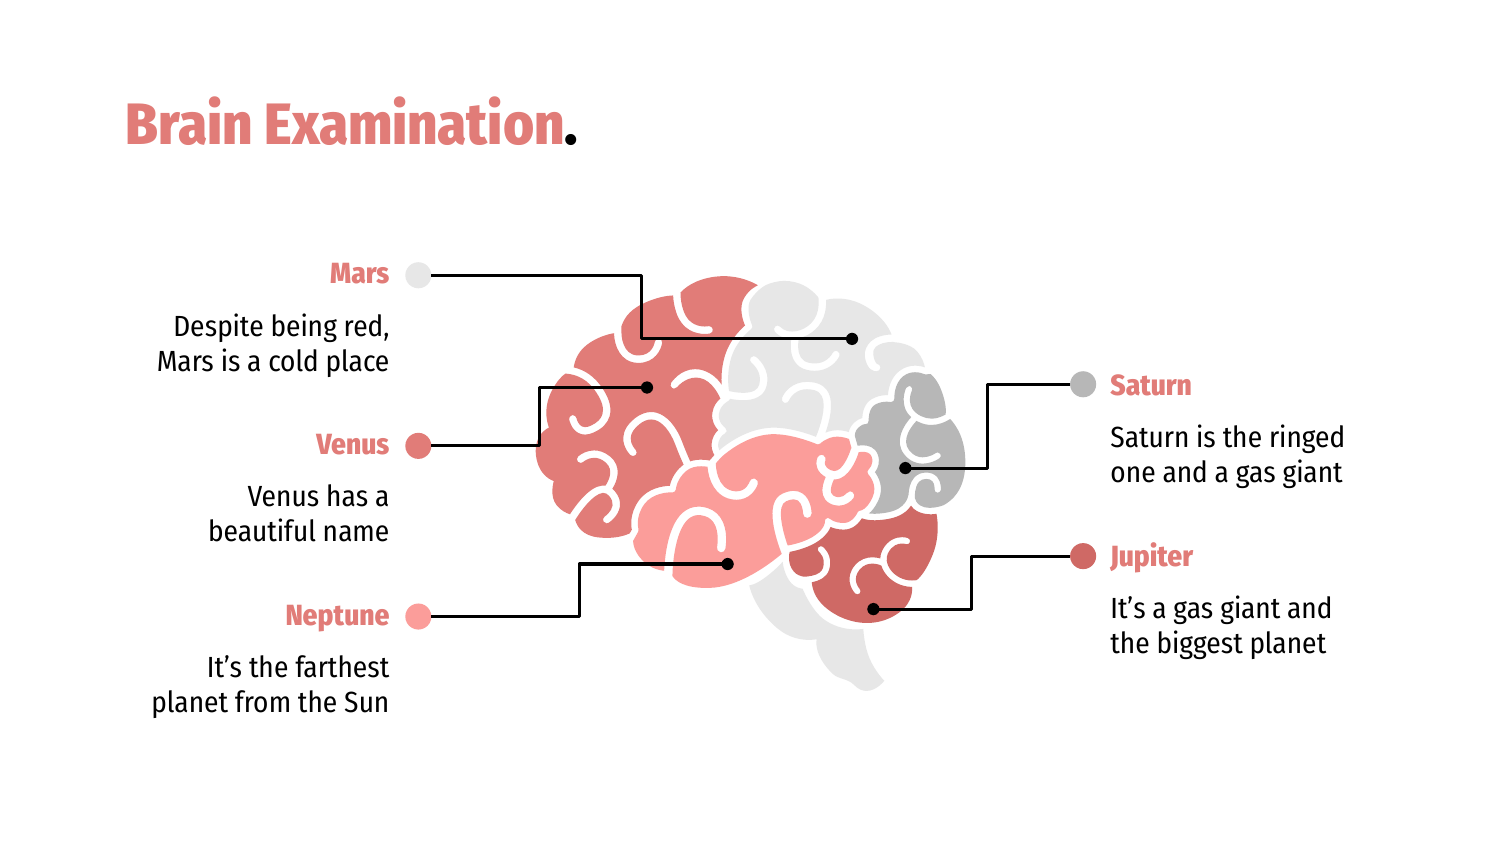

# Brain Examination.
Mars

Despite being red, Mars is a cold place
Saturn

Saturn is the ringed one and a gas giant

Venus

Venus has a beautiful name
Jupiter

It’s a gas giant and the biggest planet
Neptune

It’s the farthest planet from the Sun